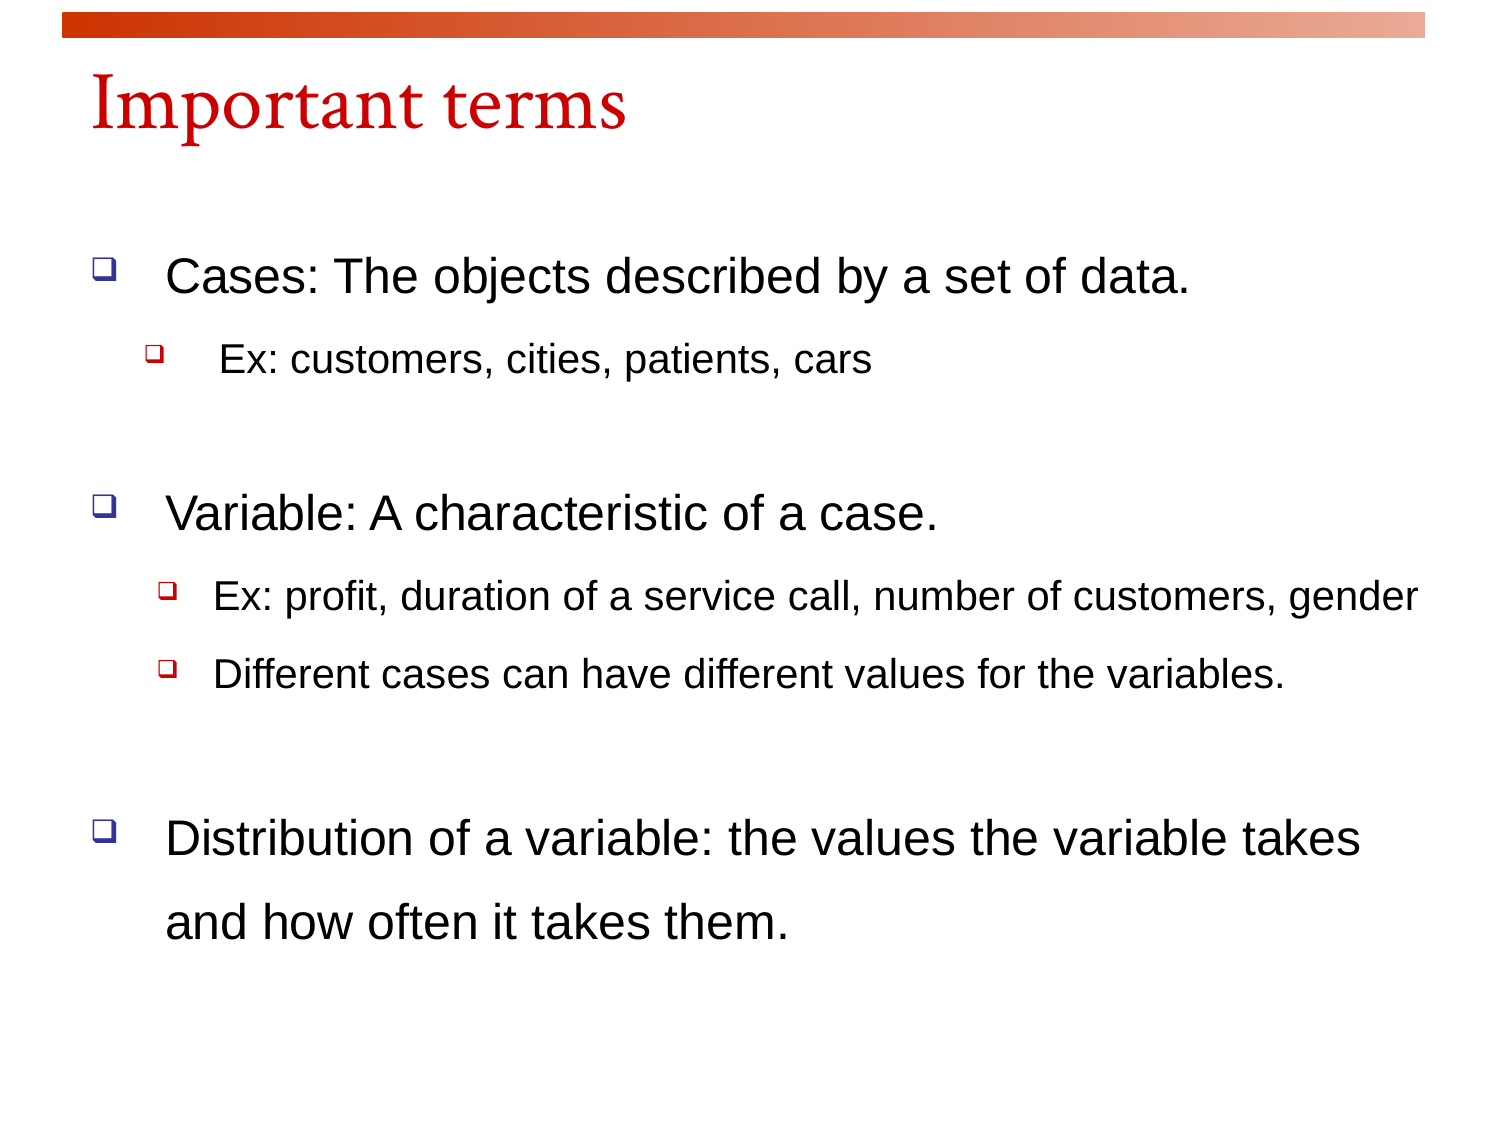

Important terms
Cases: The objects described by a set of data.
Ex: customers, cities, patients, cars

Variable: A characteristic of a case.
Ex: profit, duration of a service call, number of customers, gender
Different cases can have different values for the variables.

Distribution of a variable: the values the variable takes and how often it takes them.